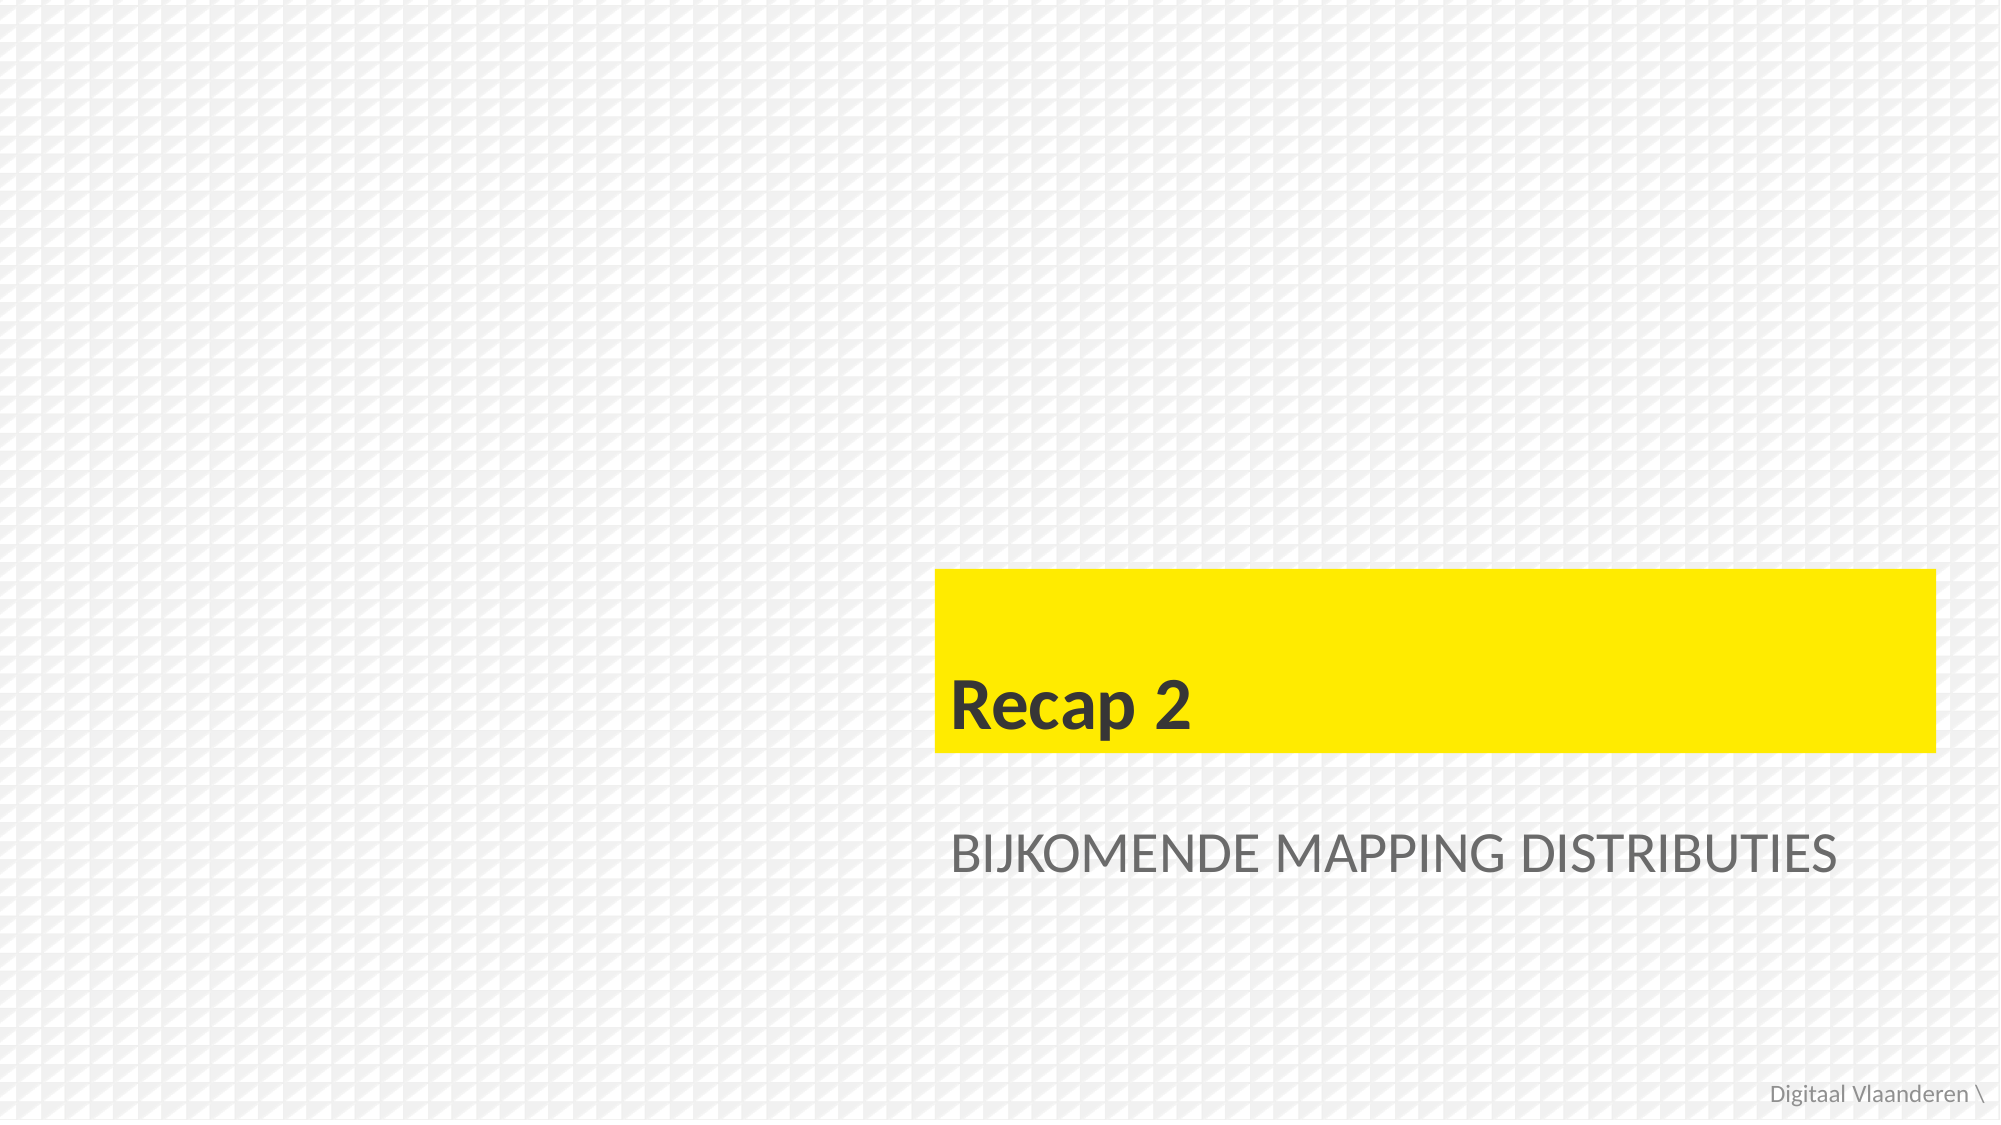

Recap 2
Bijkomende mapping Distributies
Digitaal Vlaanderen \